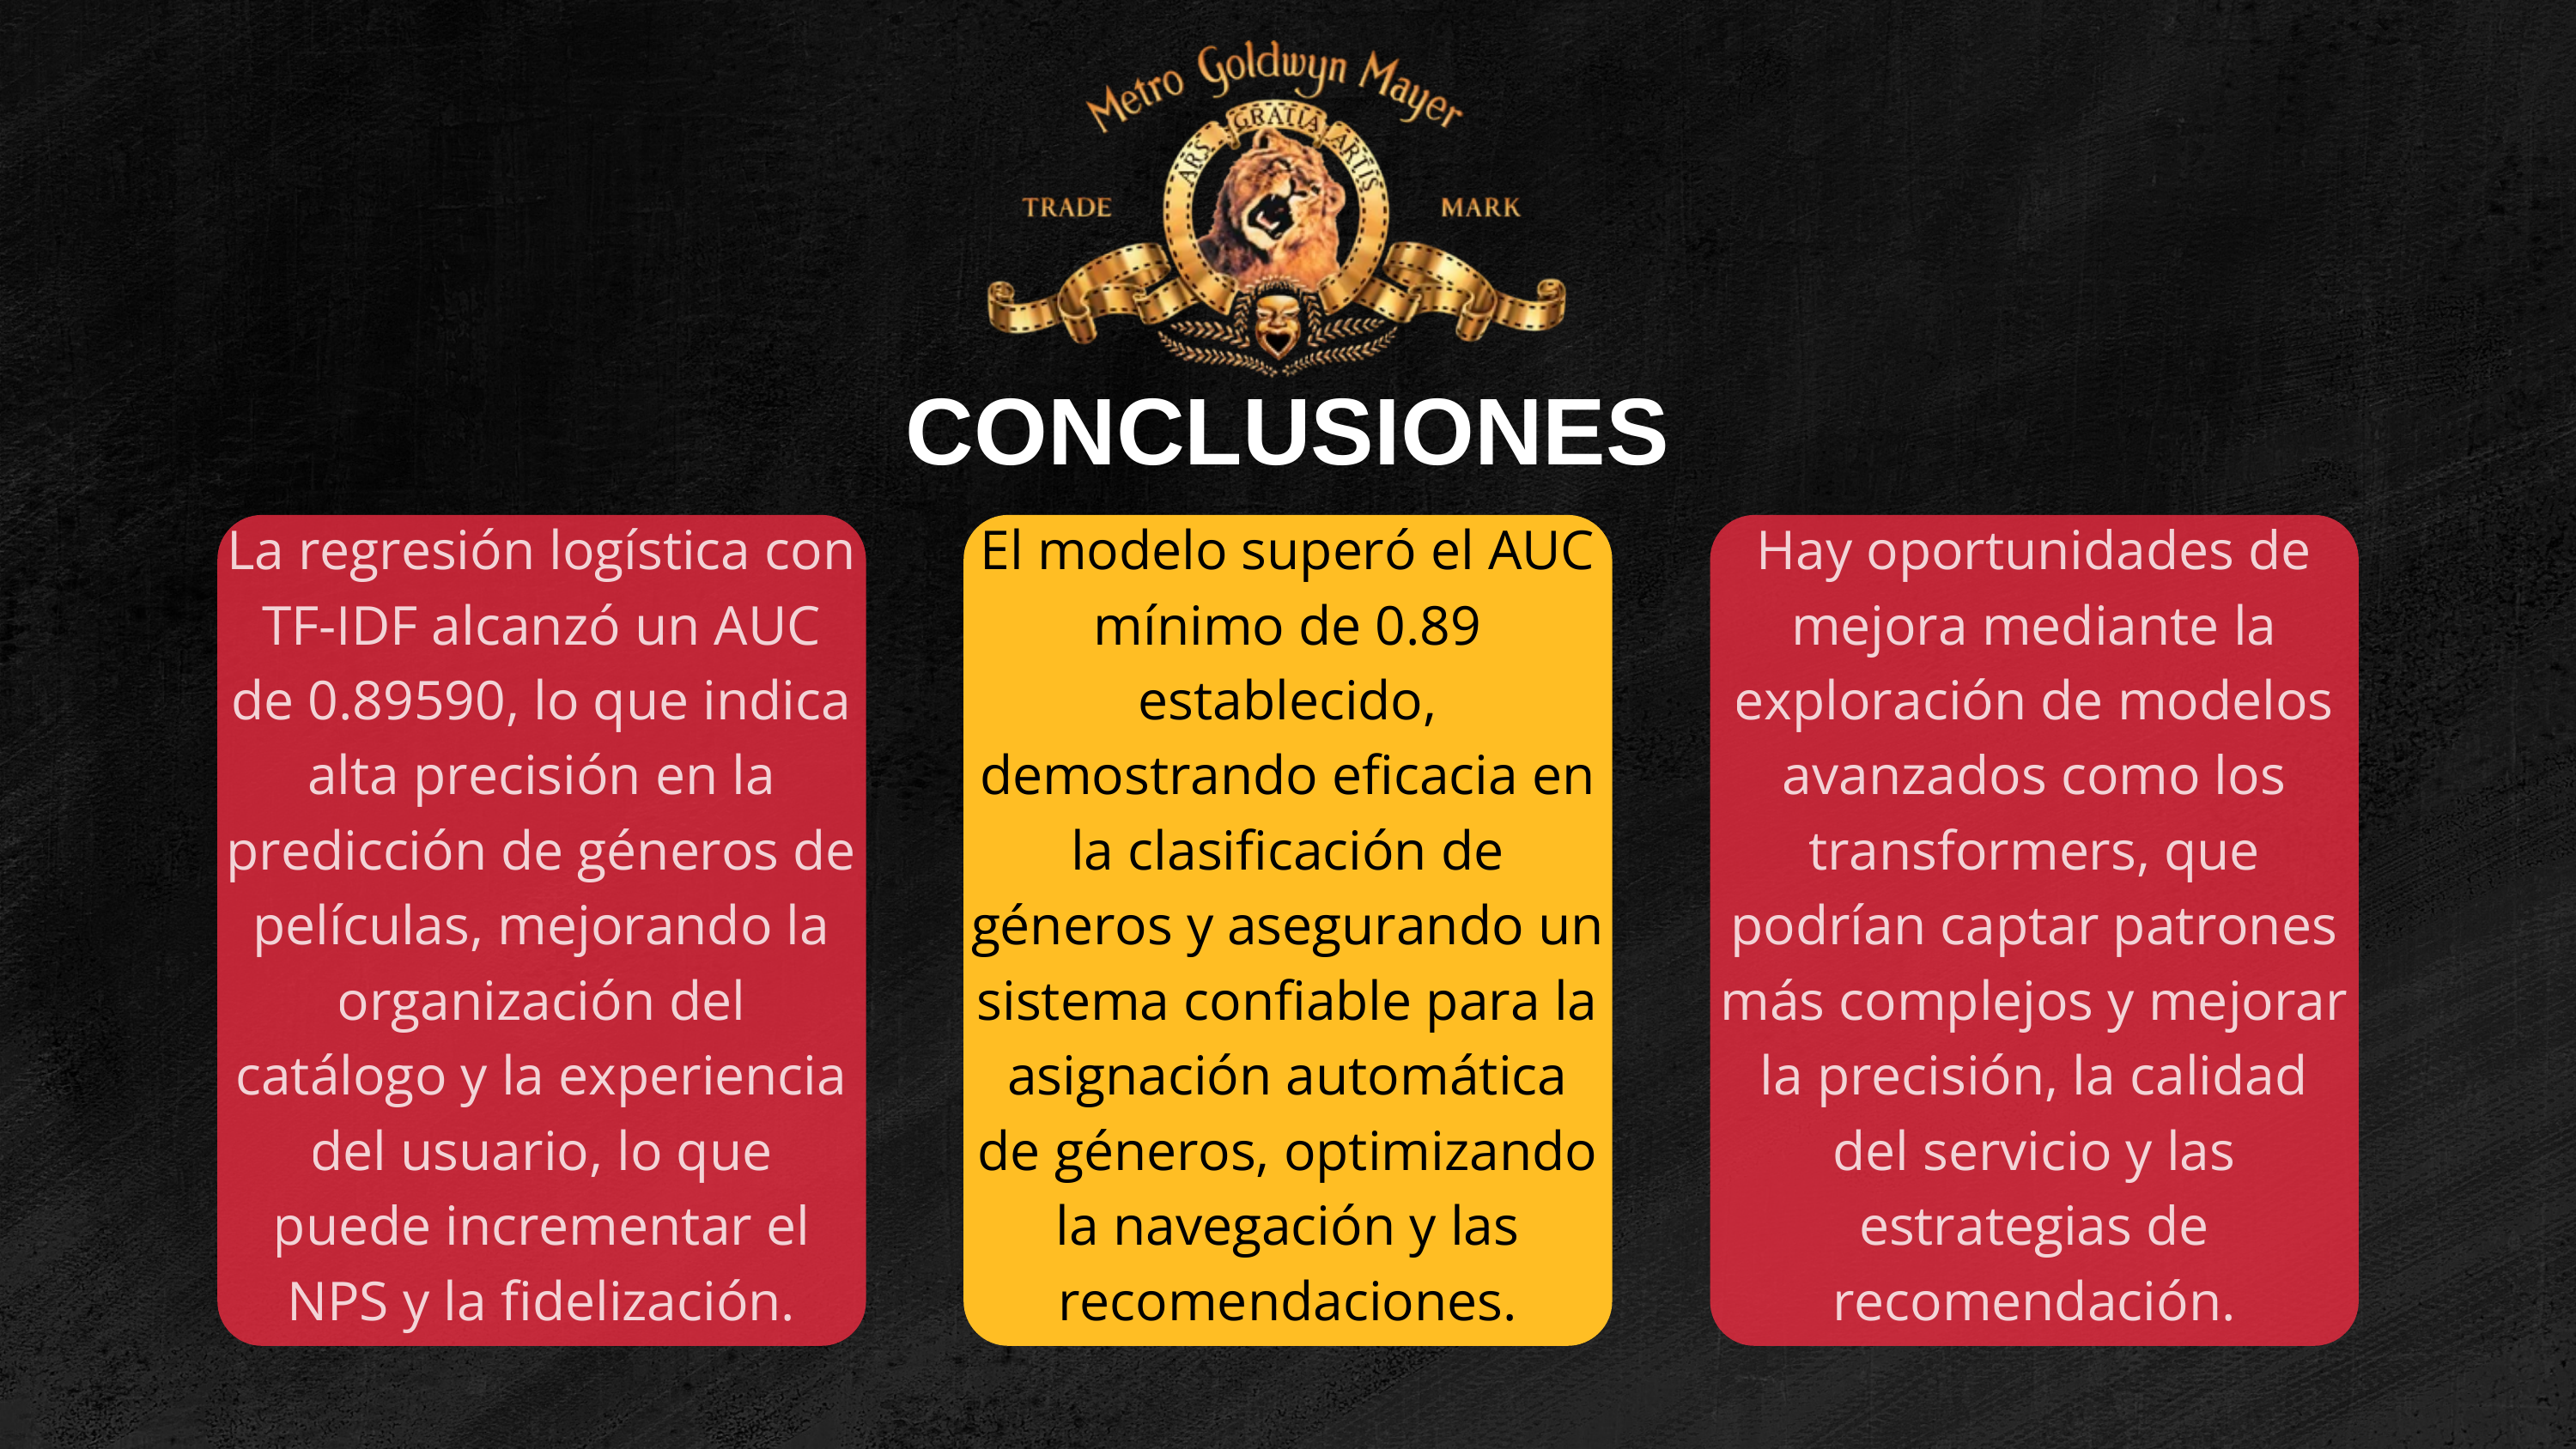

CONCLUSIONES

La regresión logística con TF-IDF alcanzó un AUC de 0.89590, lo que indica alta precisión en la predicción de géneros de películas, mejorando la organización del catálogo y la experiencia del usuario, lo que puede incrementar el NPS y la fidelización.

El modelo superó el AUC mínimo de 0.89 establecido, demostrando eficacia en la clasificación de géneros y asegurando un sistema confiable para la asignación automática de géneros, optimizando la navegación y las recomendaciones.

Hay oportunidades de mejora mediante la exploración de modelos avanzados como los transformers, que podrían captar patrones más complejos y mejorar la precisión, la calidad del servicio y las estrategias de recomendación.